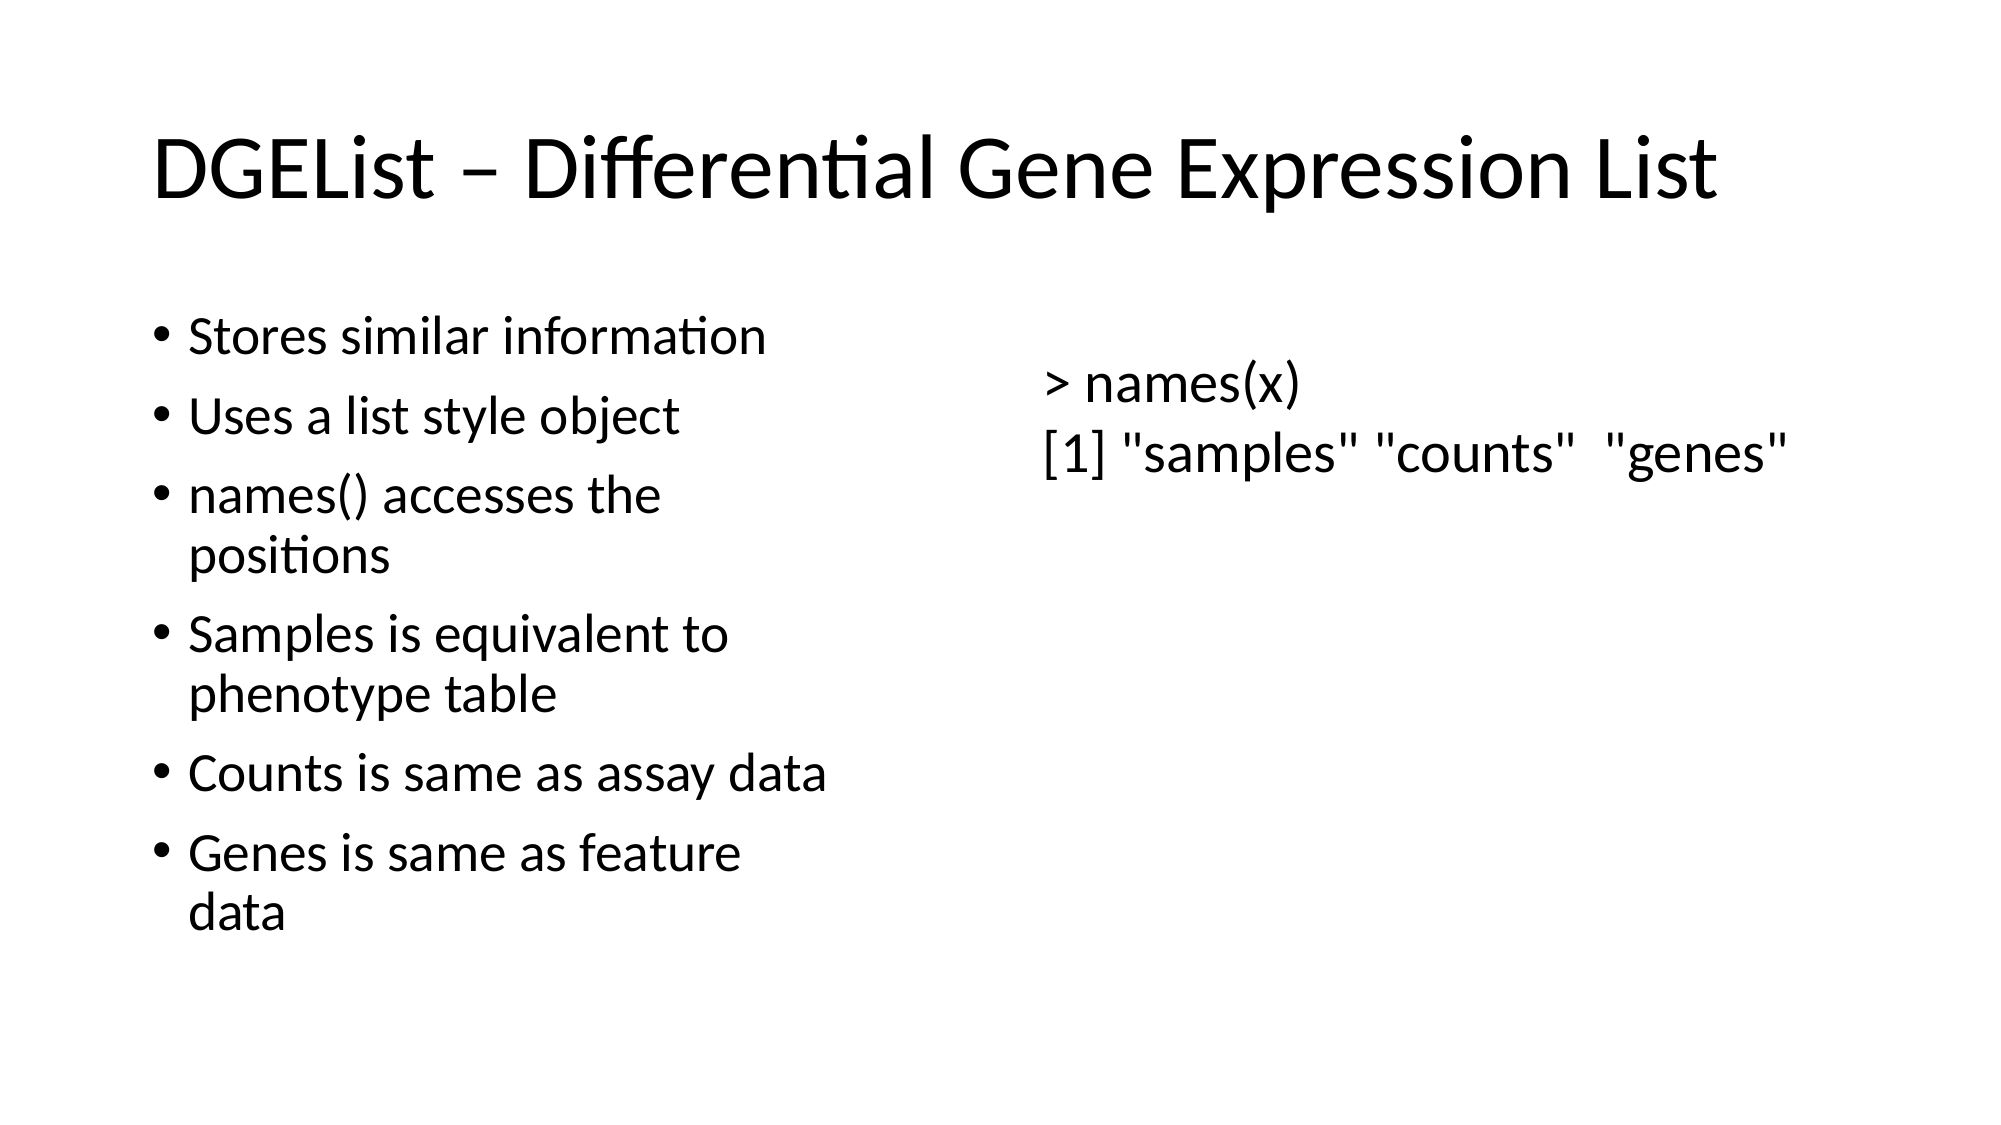

# DGEList – Differential Gene Expression List
Stores similar information
Uses a list style object
names() accesses the positions
Samples is equivalent to phenotype table
Counts is same as assay data
Genes is same as feature data

> names(x)
[1] "samples" "counts"  "genes"